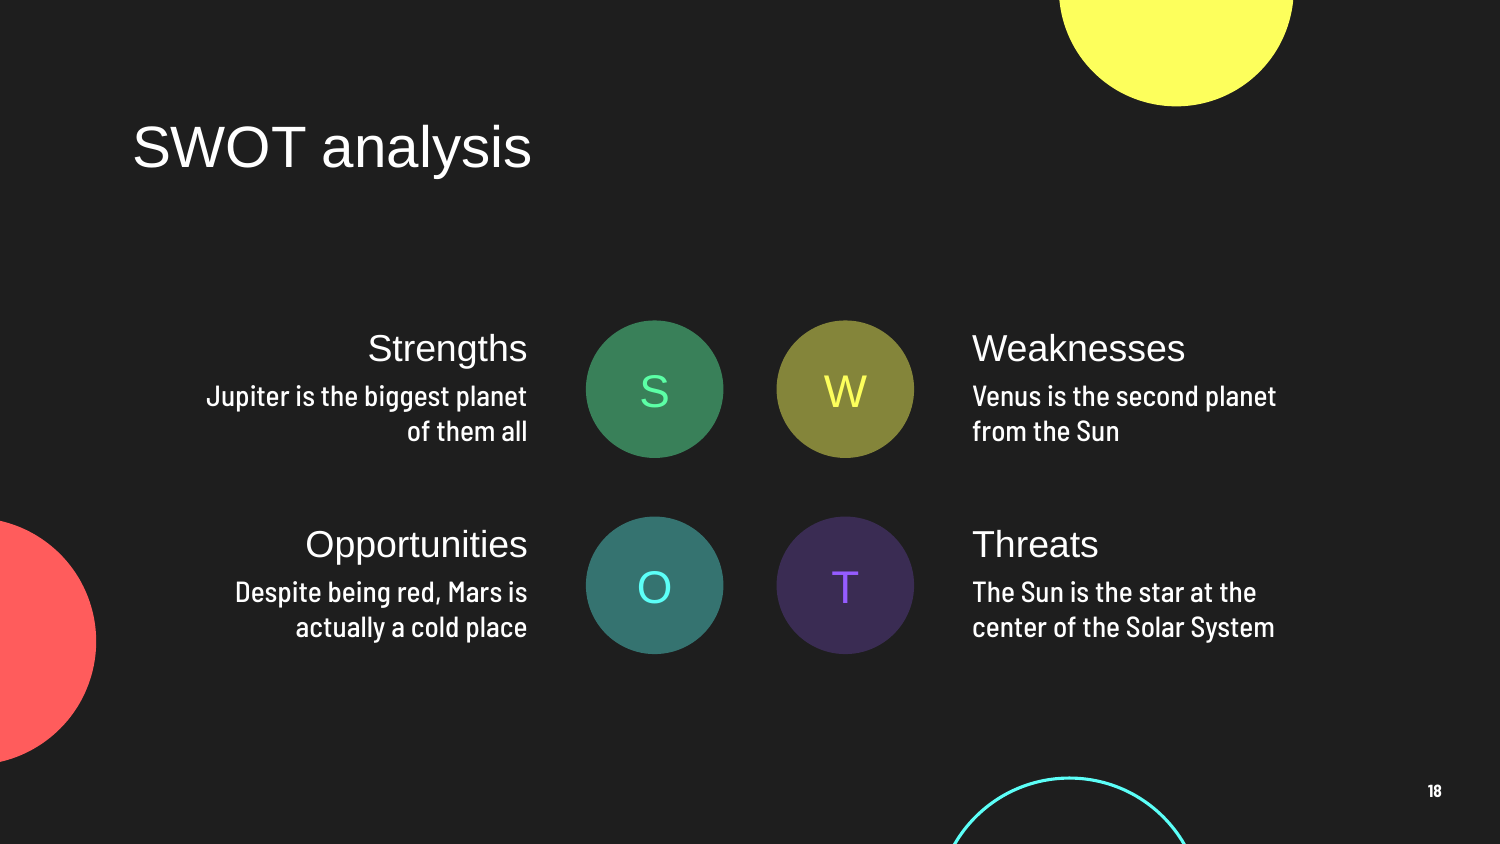

# SWOT analysis
S
W
Strengths
Weaknesses
Jupiter is the biggest planet of them all
Venus is the second planet from the Sun
O
T
Opportunities
Threats
Despite being red, Mars is actually a cold place
The Sun is the star at the center of the Solar System
18